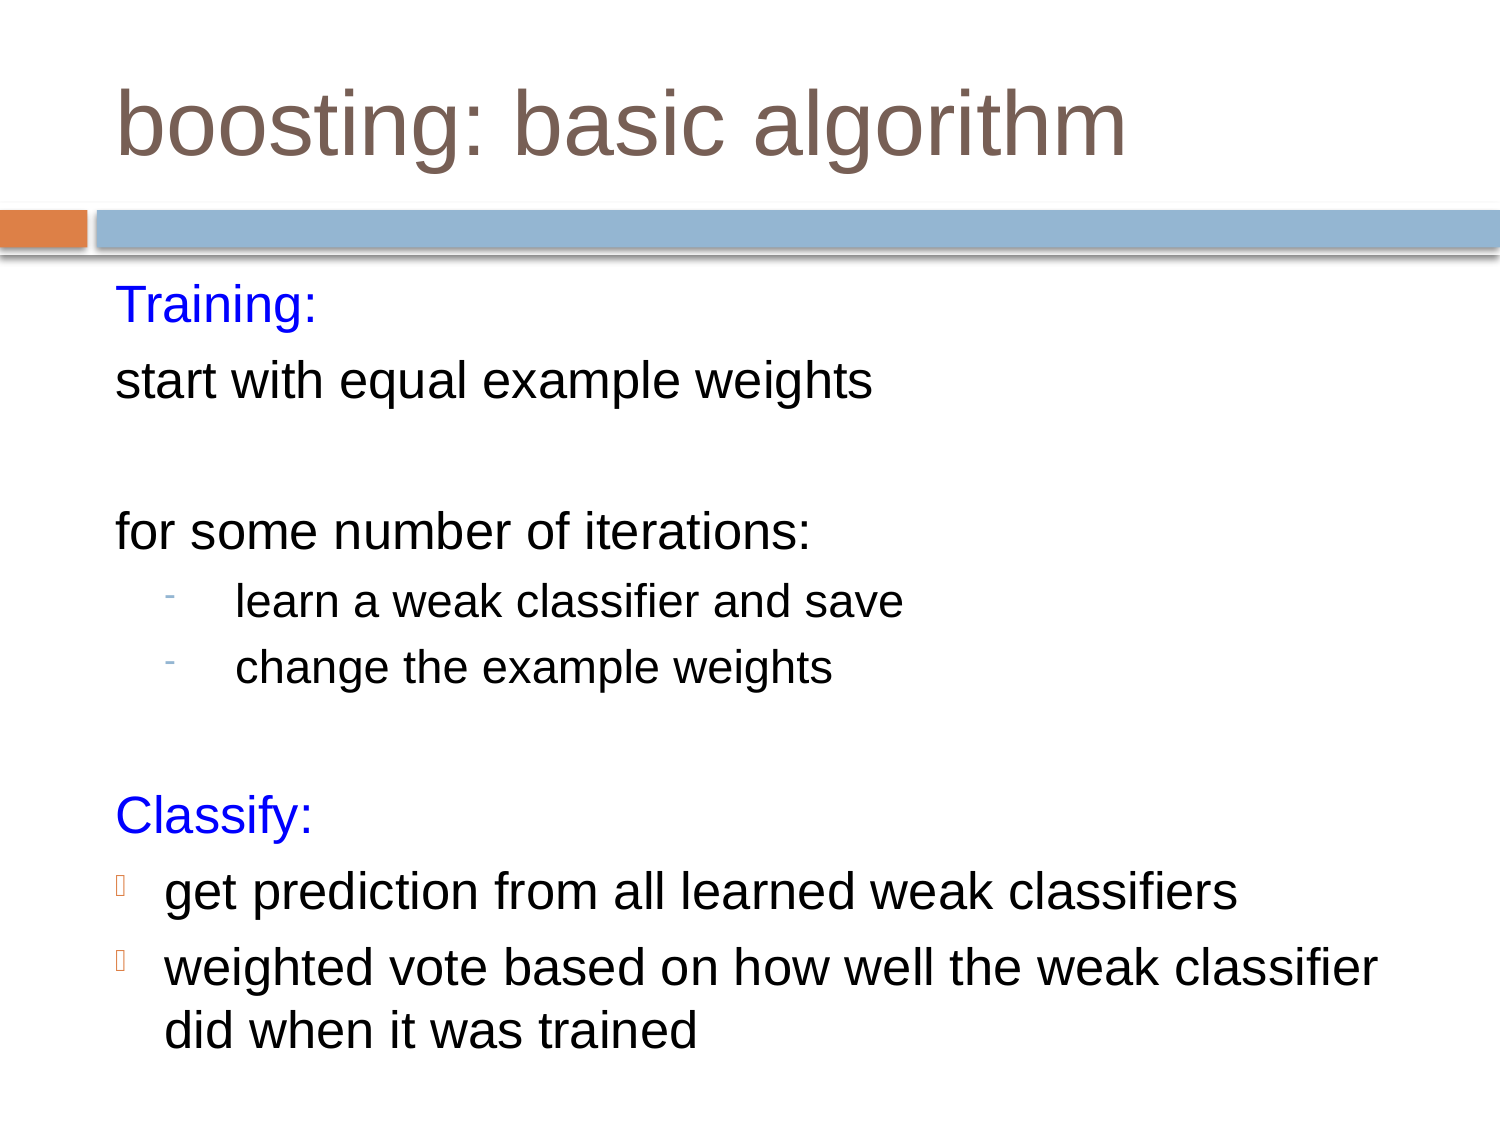

# boosting: basic algorithm
Training:
start with equal example weights

for some number of iterations:
learn a weak classifier and save
change the example weights

Classify:
get prediction from all learned weak classifiers
weighted vote based on how well the weak classifier did when it was trained